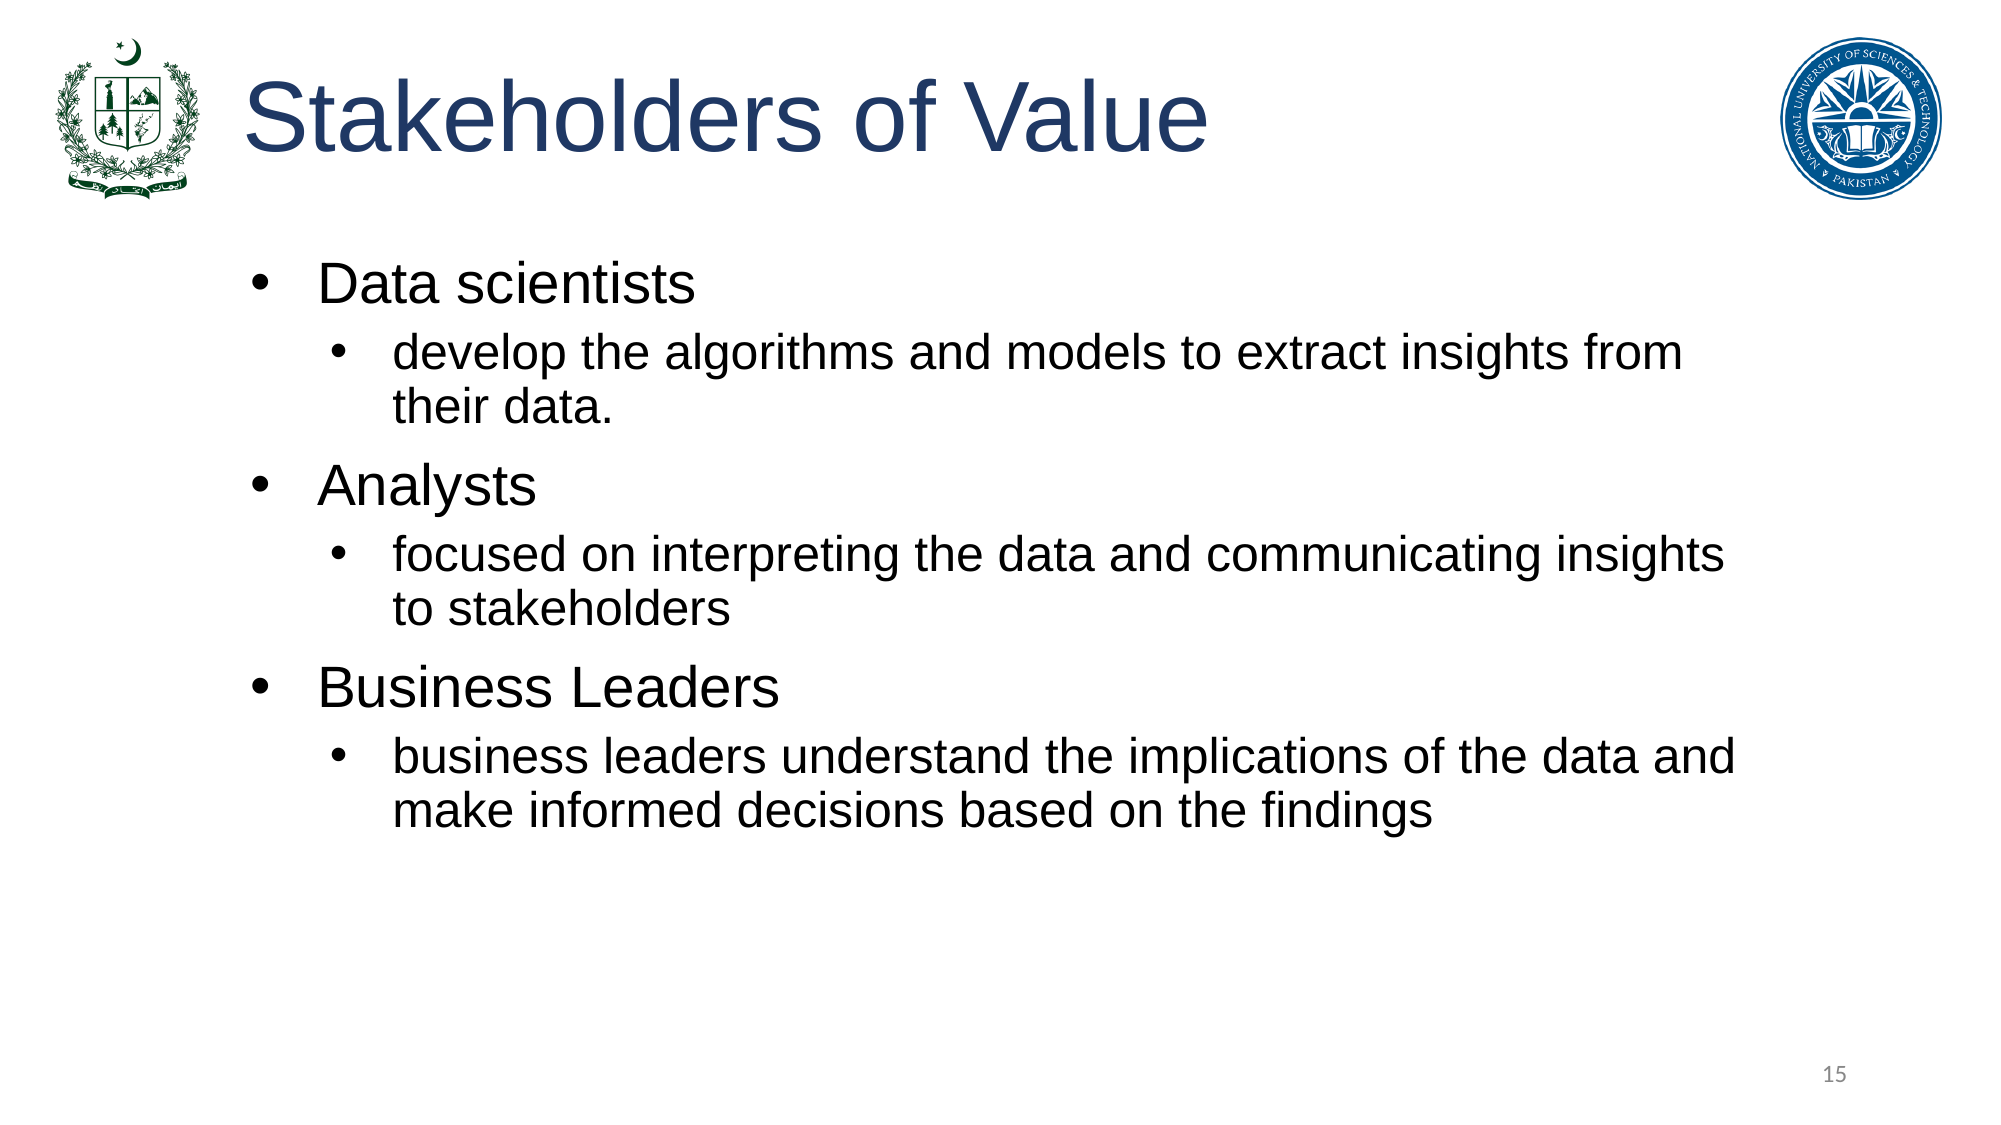

# Stakeholders of Value
Data scientists
develop the algorithms and models to extract insights from their data.
Analysts
focused on interpreting the data and communicating insights to stakeholders
Business Leaders
business leaders understand the implications of the data and make informed decisions based on the findings

15